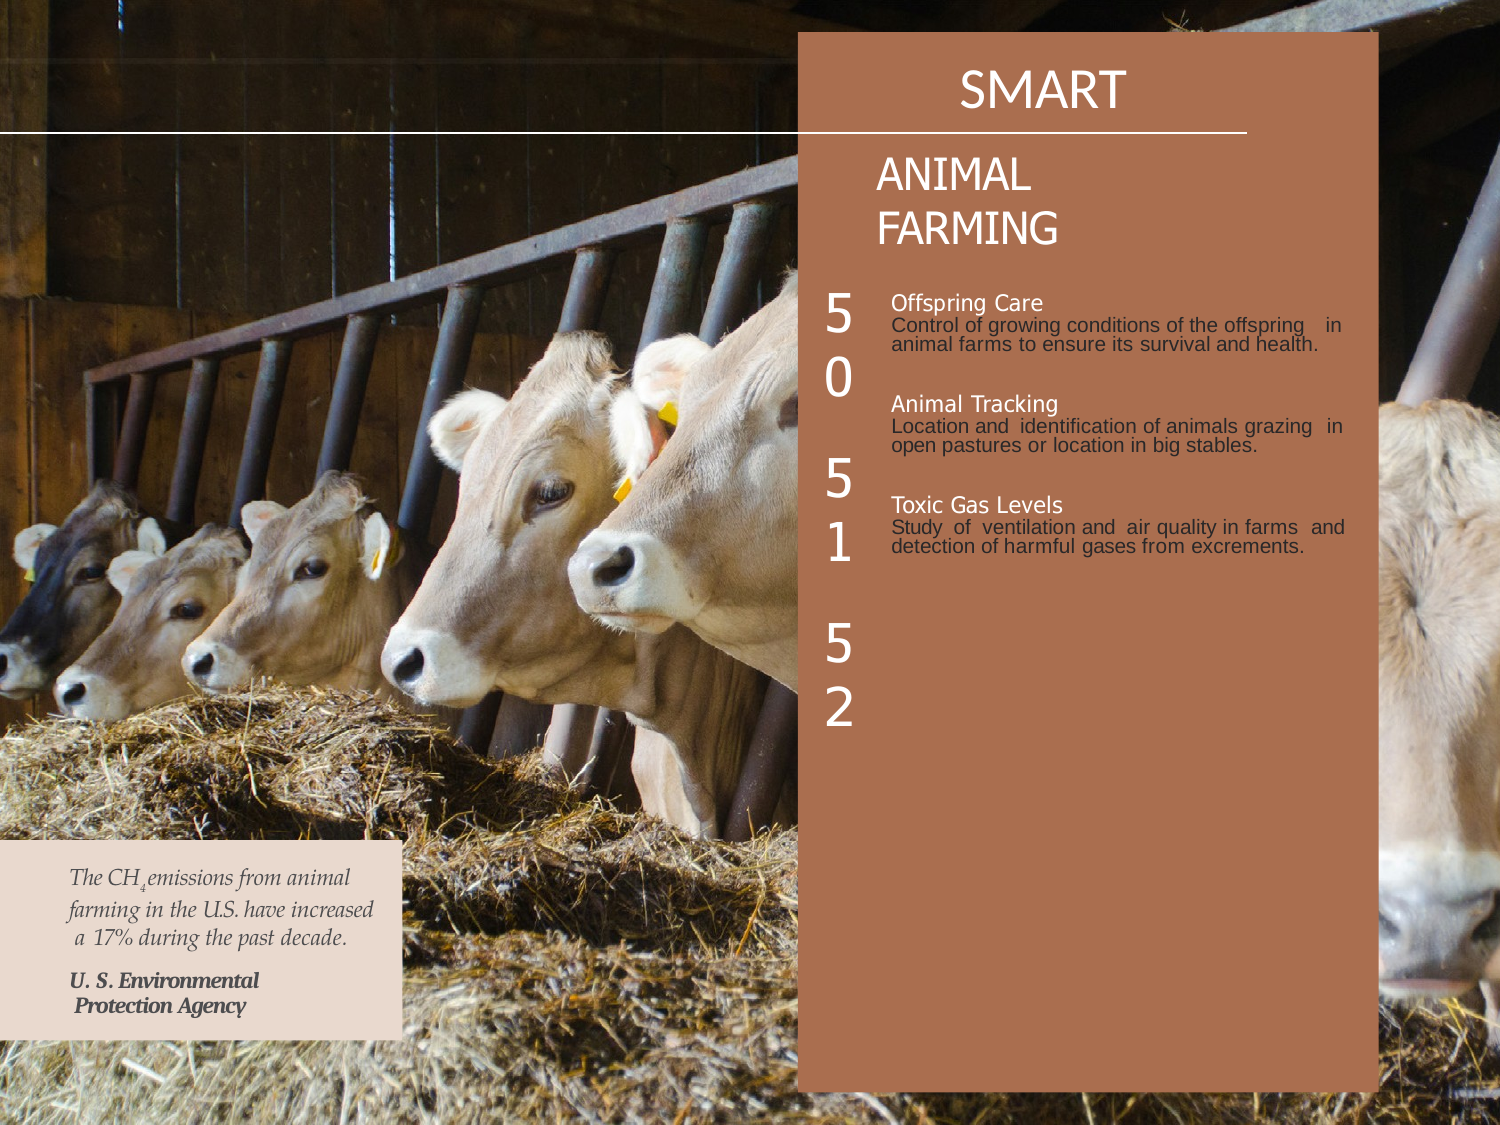

# SMART

ANIMAL FARMING
50
51
52
Offspring Care
Control of growing conditions of the offspring   in
animal farms to ensure its survival and health.
Animal Tracking
Location and  identification of animals grazing  in
open pastures or location in big stables.
Toxic Gas Levels
Study  of  ventilation and  air quality in farms  and
detection of harmful gases from excrements.

The CH4 emissions from animal  farming in the U.S. have increased  a 17% during the past decade.
U. S. Environmental  Protection Agency